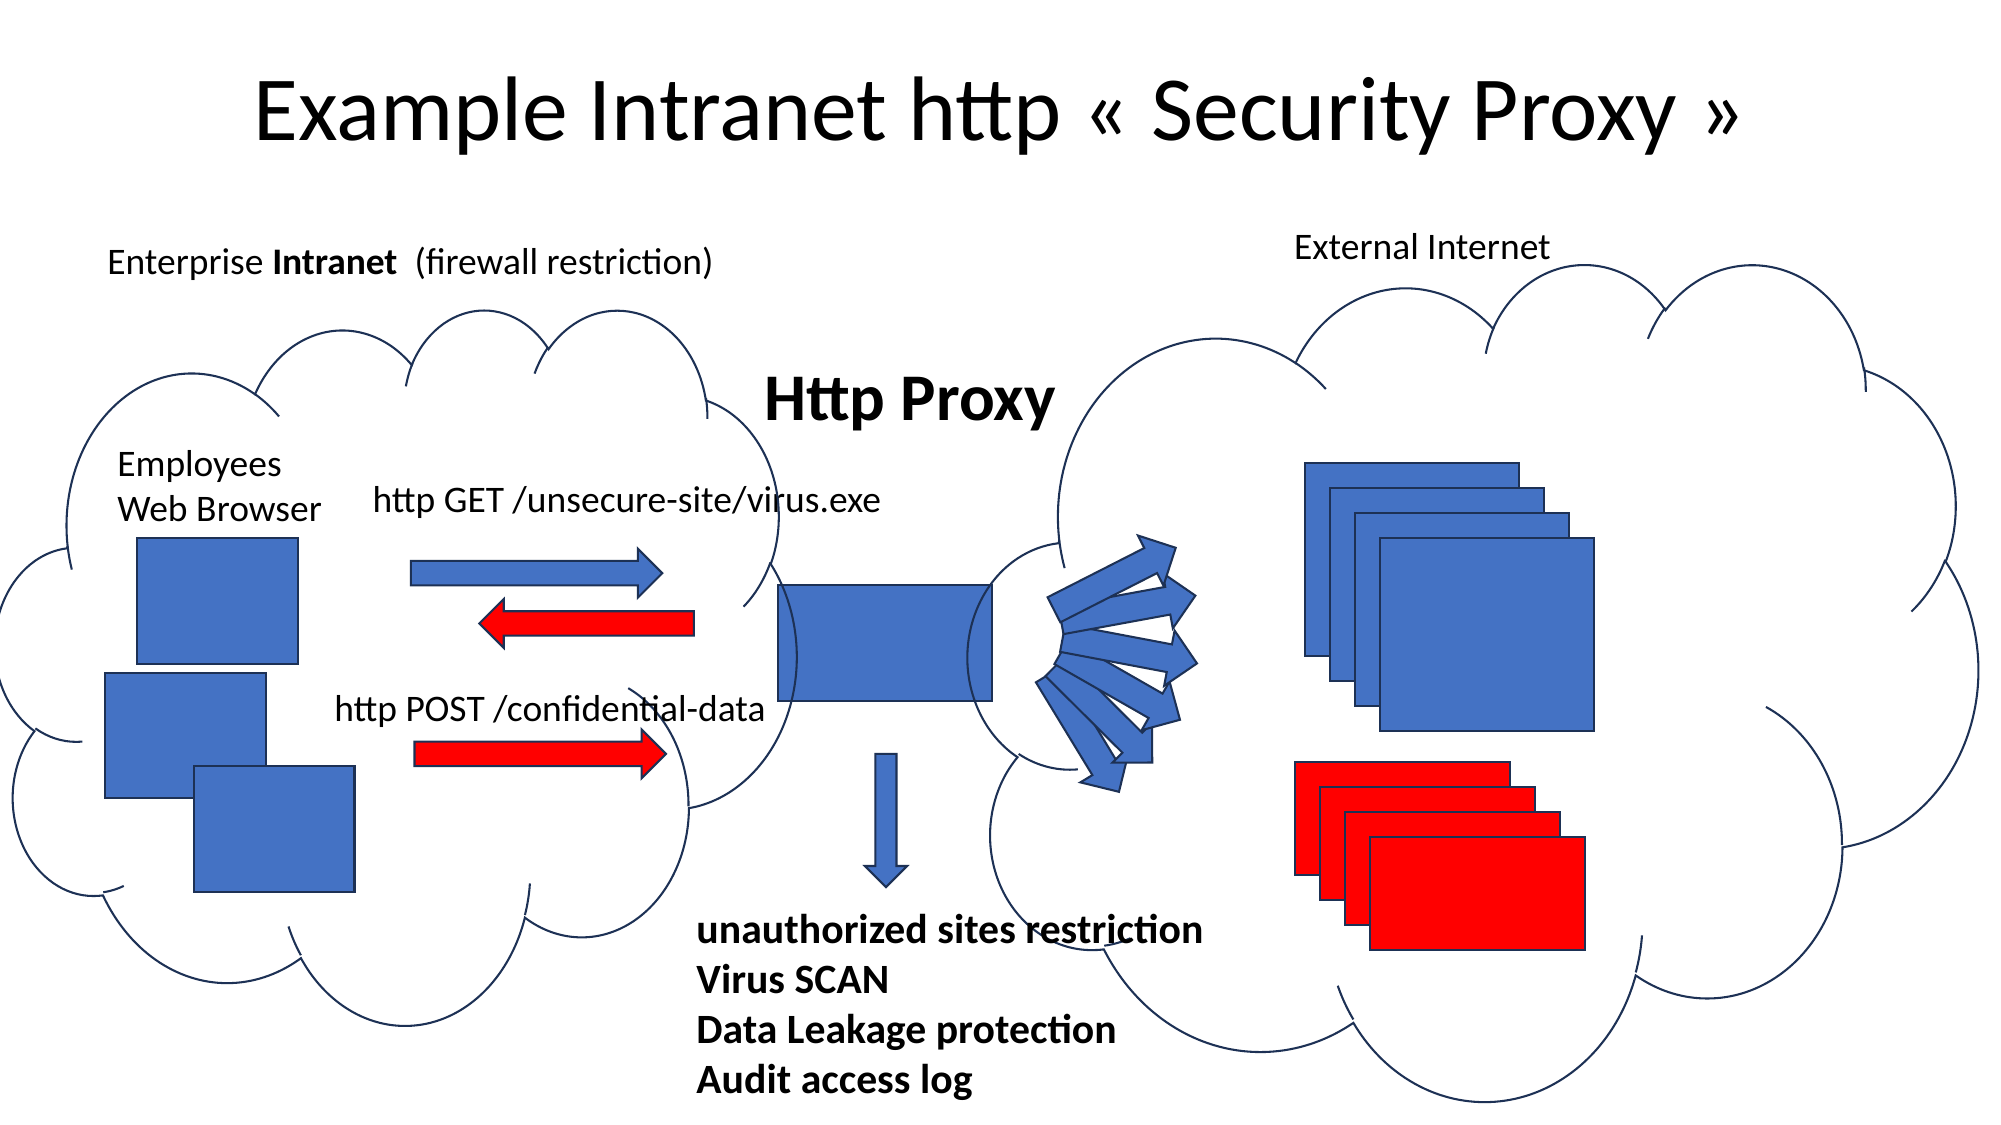

# Example Intranet http « Security Proxy »
External Internet
Enterprise Intranet  (firewall restriction)

Http Proxy
Employees
Web Browser

http GET /unsecure-site/virus.exe

http POST /confidential-data

unauthorized sites restriction
Virus SCAN
Data Leakage protection
Audit access log